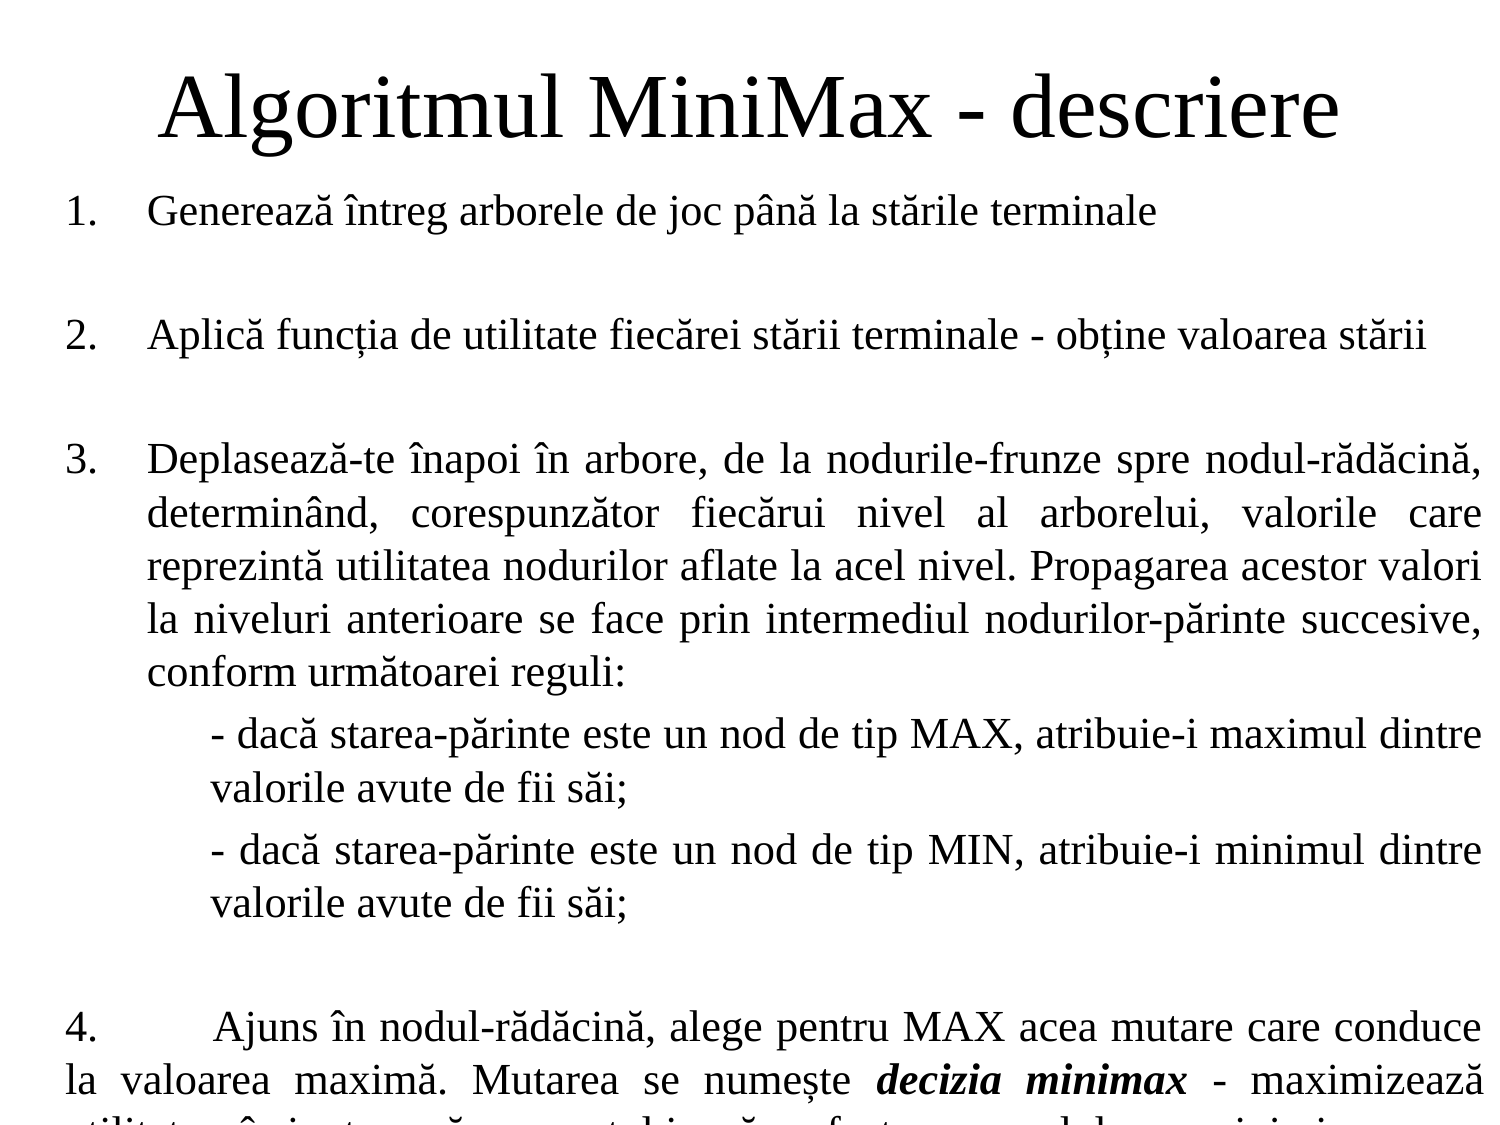

# Algoritmul MiniMax - descriere
Generează întreg arborele de joc până la stările terminale

Aplică funcția de utilitate fiecărei stării terminale - obține valoarea stării

Deplasează-te înapoi în arbore, de la nodurile-frunze spre nodul-rădăcină, determinând, corespunzător fiecărui nivel al arborelui, valorile care reprezintă utilitatea nodurilor aflate la acel nivel. Propagarea acestor valori la niveluri anterioare se face prin intermediul nodurilor-părinte succesive, conform următoarei reguli:
	- dacă starea-părinte este un nod de tip MAX, atribuie-i maximul dintre 	valorile avute de fii săi;
	- dacă starea-părinte este un nod de tip MIN, atribuie-i minimul dintre 	valorile avute de fii săi;

4. 	Ajuns în nodul-rădăcină, alege pentru MAX acea mutare care conduce la valoarea maximă. Mutarea se numește decizia minimax - maximizează utilitatea, în ipoteza că oponentul joacă perfect cu scopul de a o minimiza.